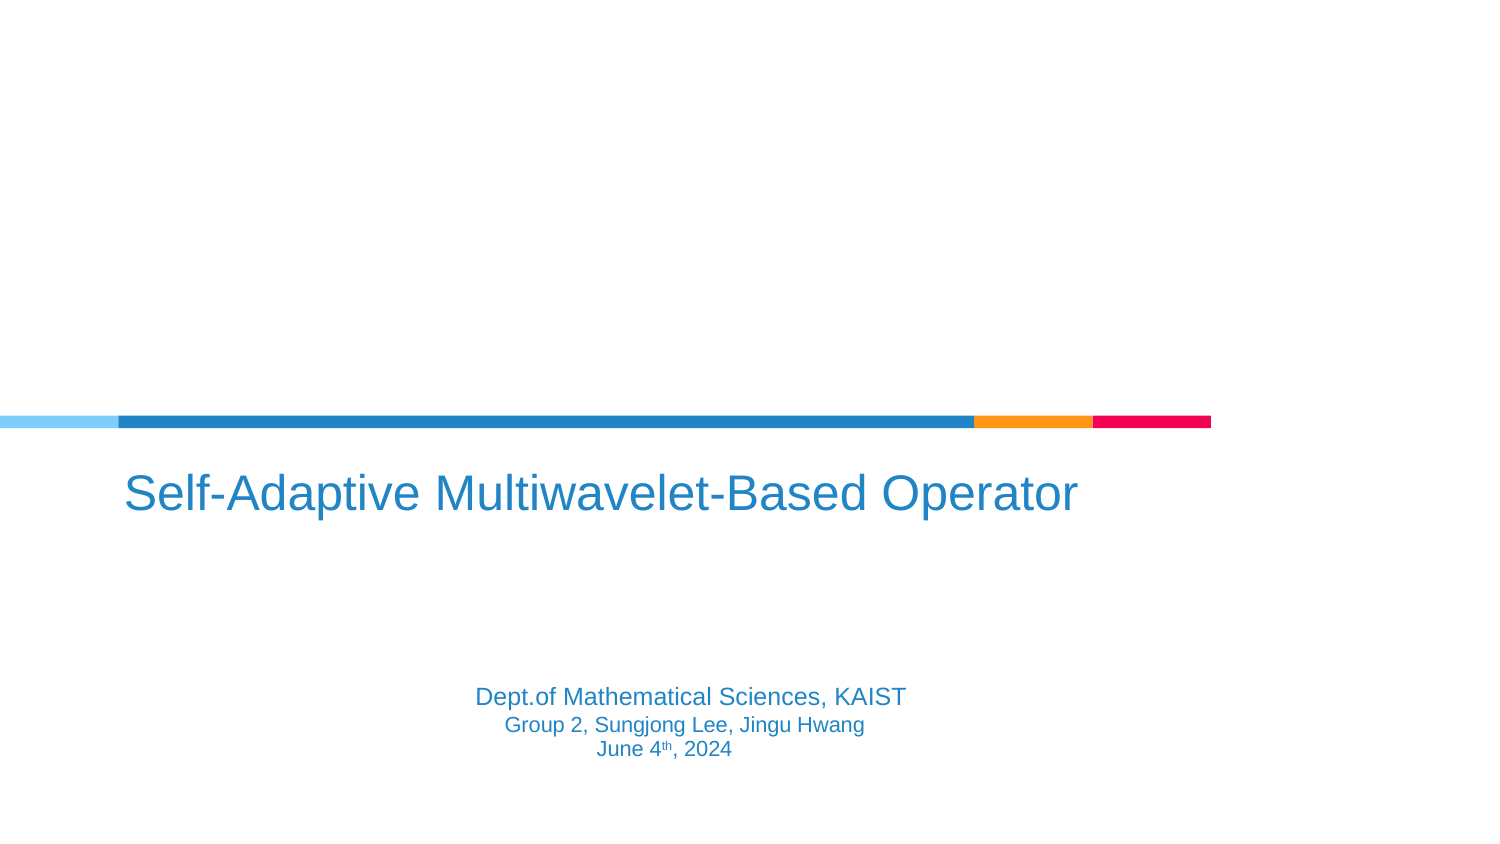

# Self-Adaptive Multiwavelet-Based Operator
  Dept.of Mathematical Sciences, KAIST
Group 2, Sungjong Lee, Jingu Hwang
June 4th, 2024